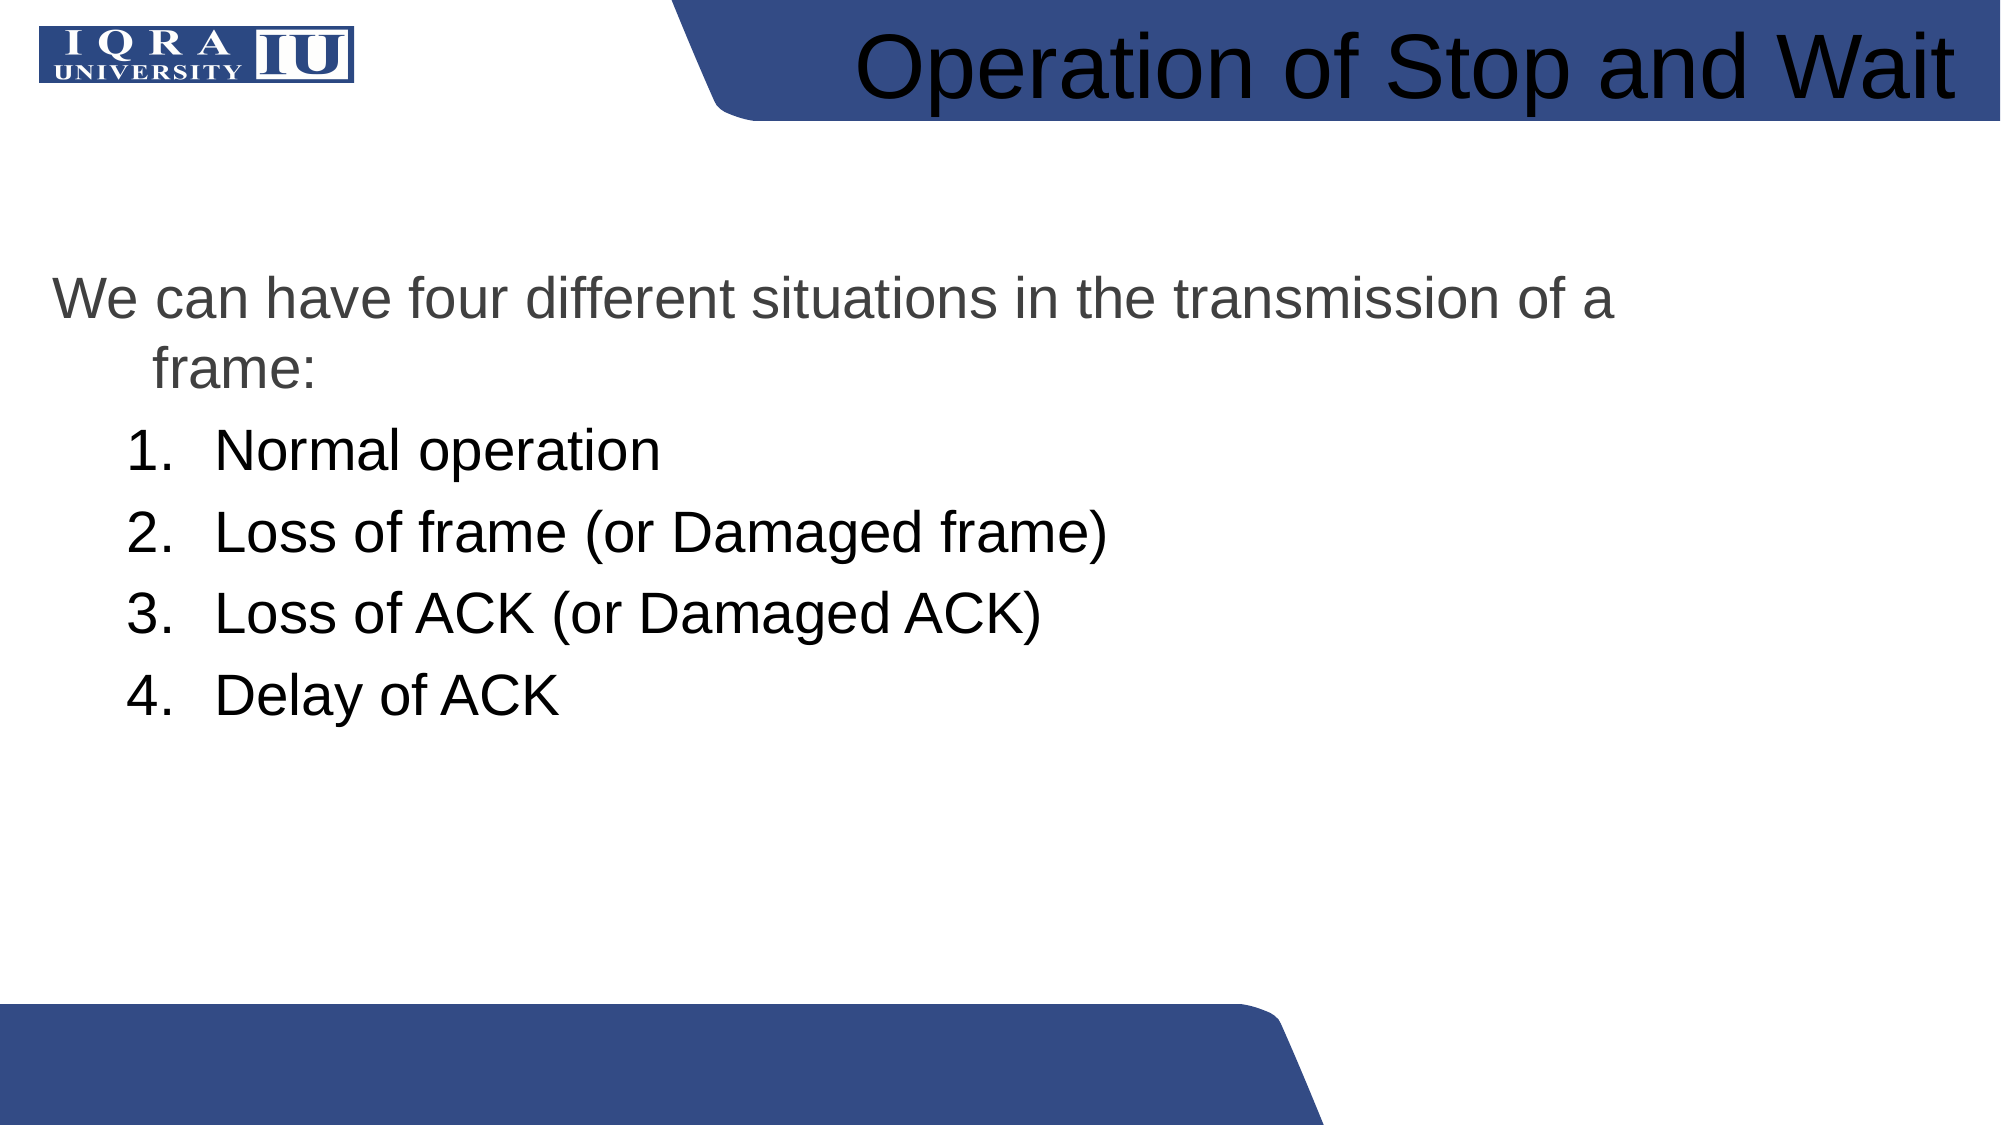

Operation of Stop and Wait
We can have four different situations in the transmission of a frame:
Normal operation
Loss of frame (or Damaged frame)
Loss of ACK (or Damaged ACK)
Delay of ACK